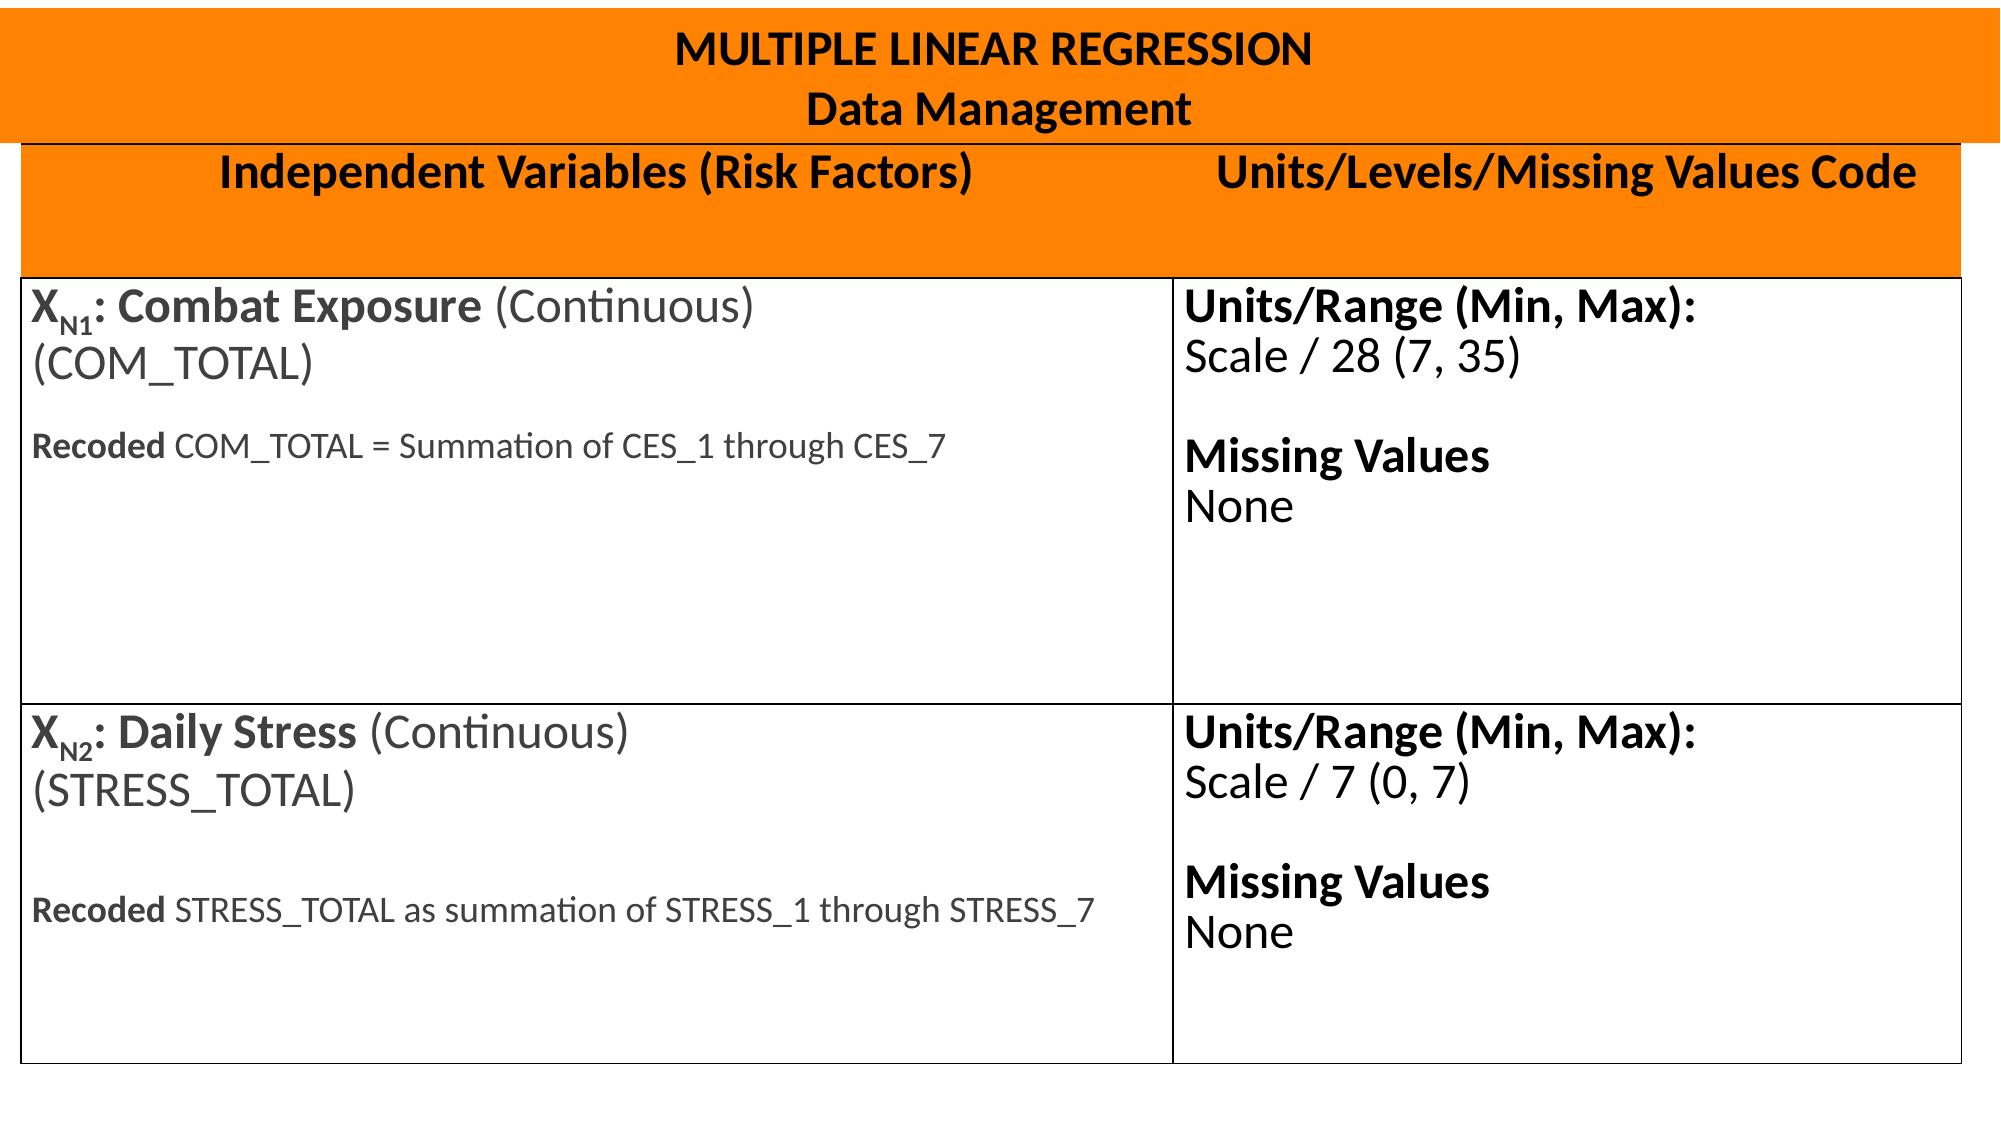

MULTIPLE LINEAR REGRESSION
Data Management
| Independent Variables (Risk Factors) | Units/Levels/Missing Values Code |
| --- | --- |
| XN1: Combat Exposure (Continuous) (COM\_TOTAL) Recoded COM\_TOTAL = Summation of CES\_1 through CES\_7 | Units/Range (Min, Max): Scale / 28 (7, 35) Missing Values None |
| XN2: Daily Stress (Continuous) (STRESS\_TOTAL) Recoded STRESS\_TOTAL as summation of STRESS\_1 through STRESS\_7 | Units/Range (Min, Max): Scale / 7 (0, 7) Missing Values None |